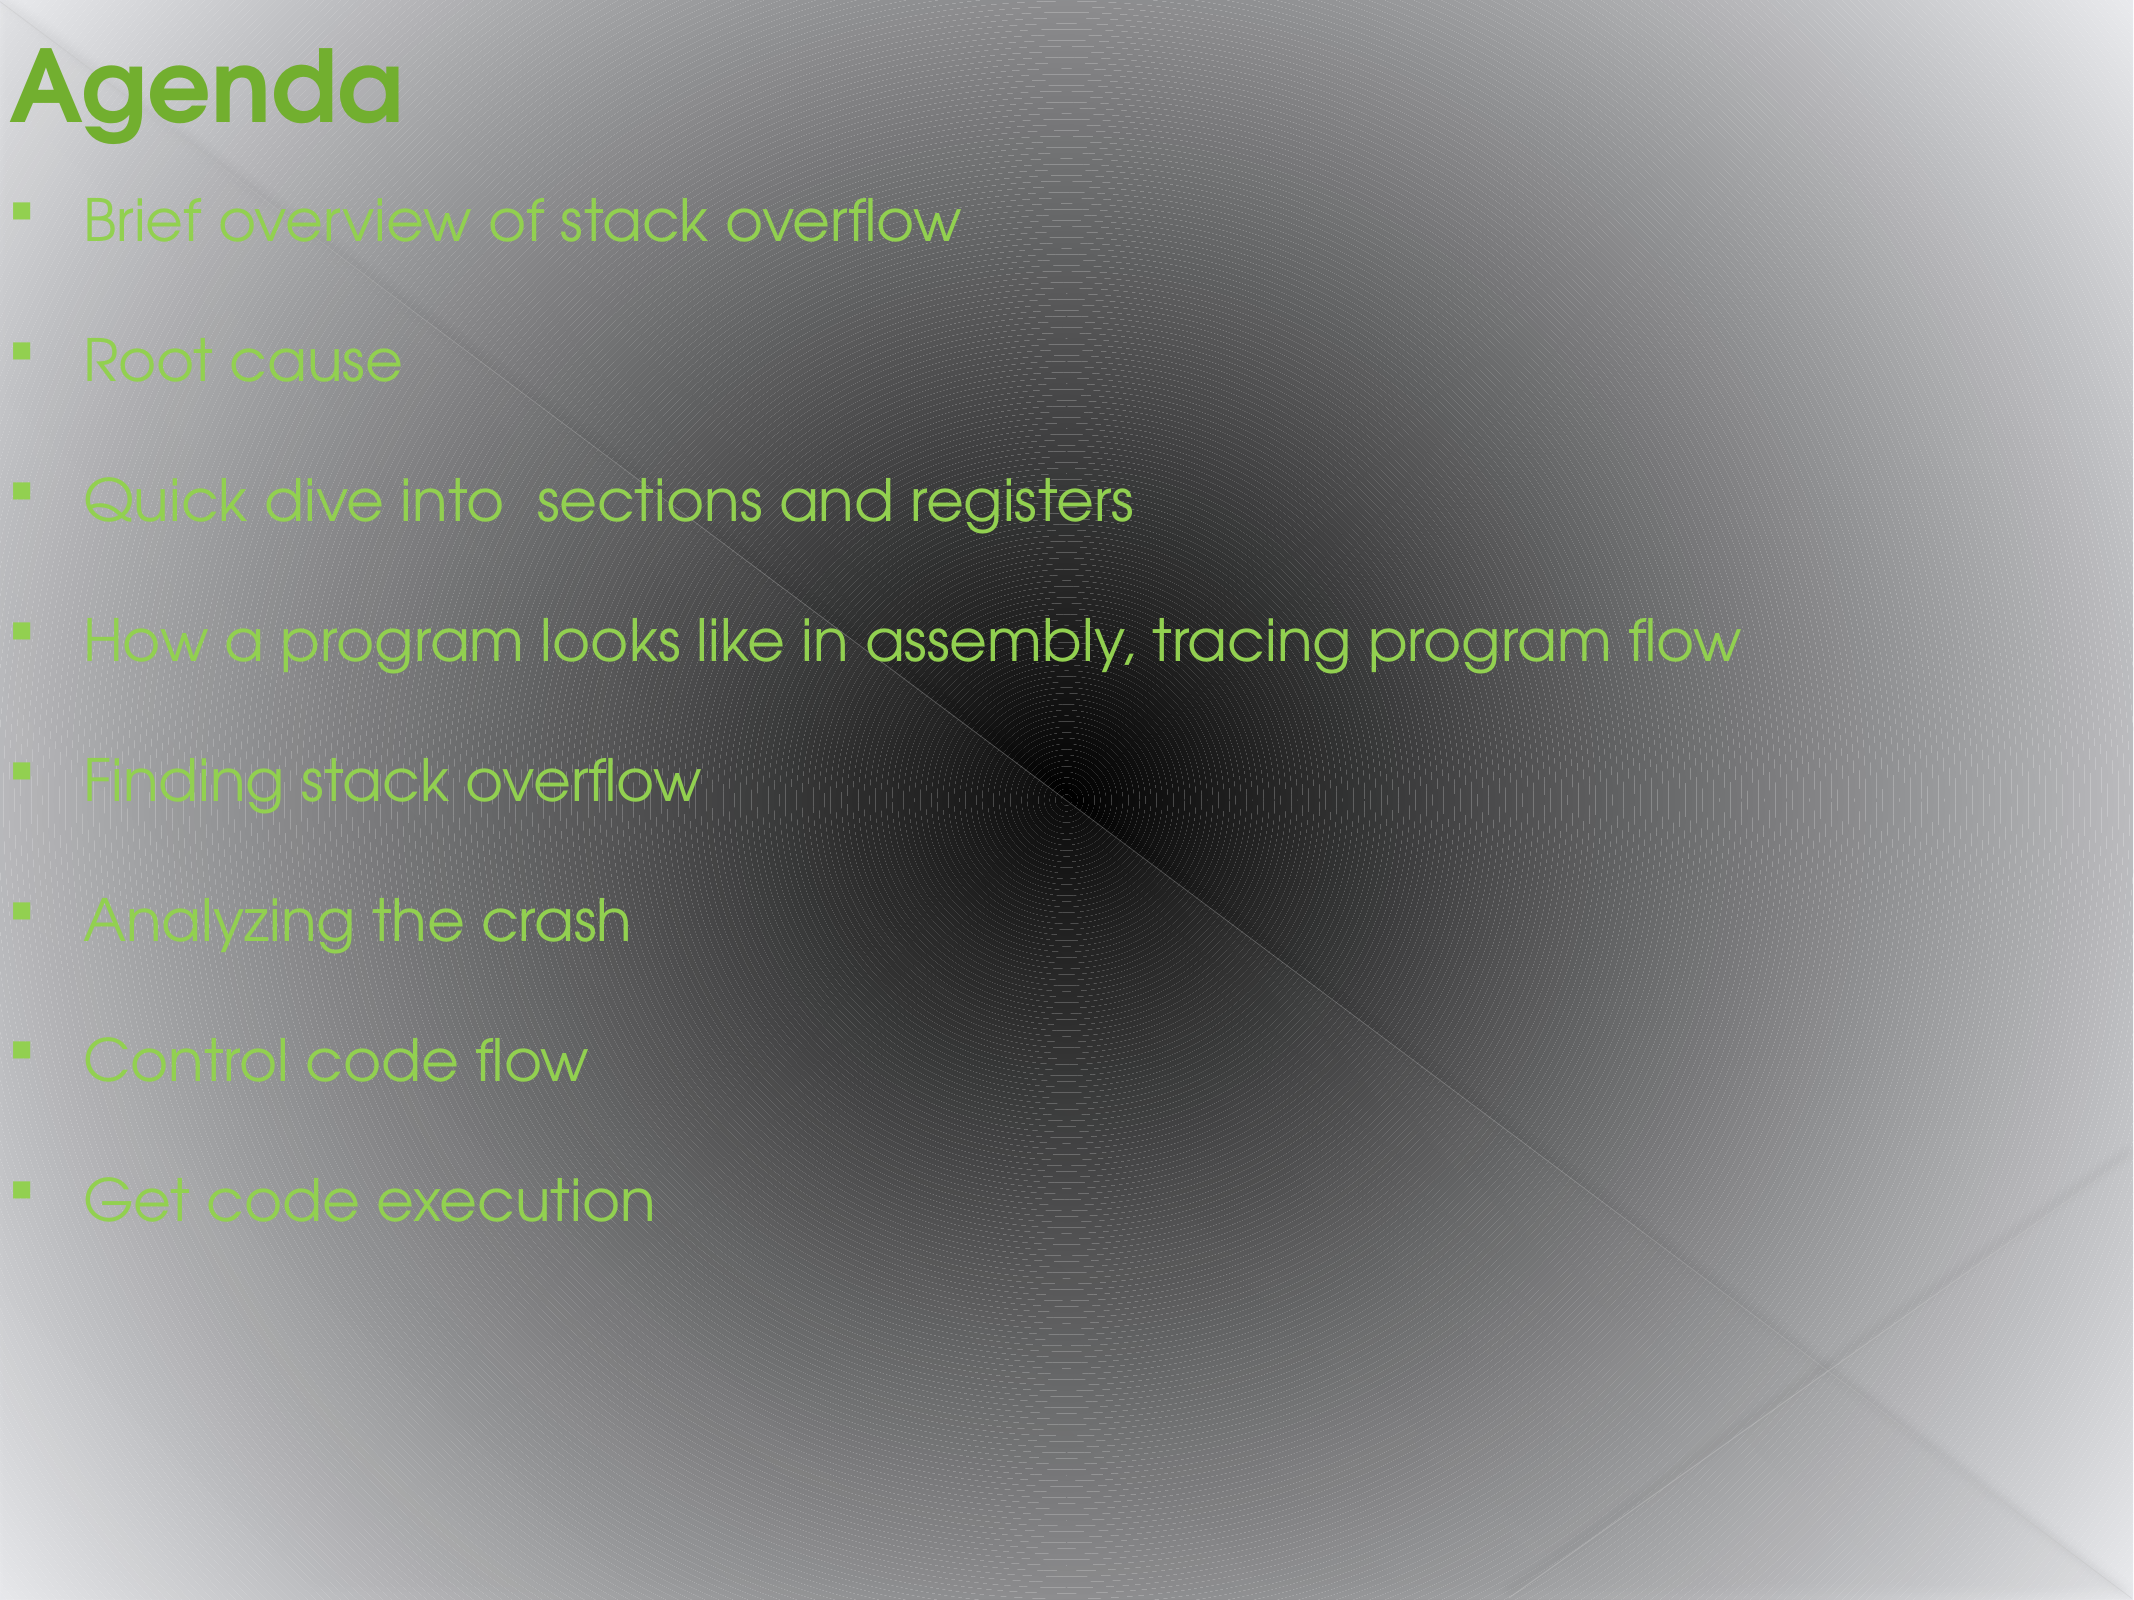

Agenda
Brief overview of stack overflow

Root cause

Quick dive into  sections and registers

How a program looks like in assembly, tracing program flow

Finding stack overflow

Analyzing the crash

Control code flow

Get code execution